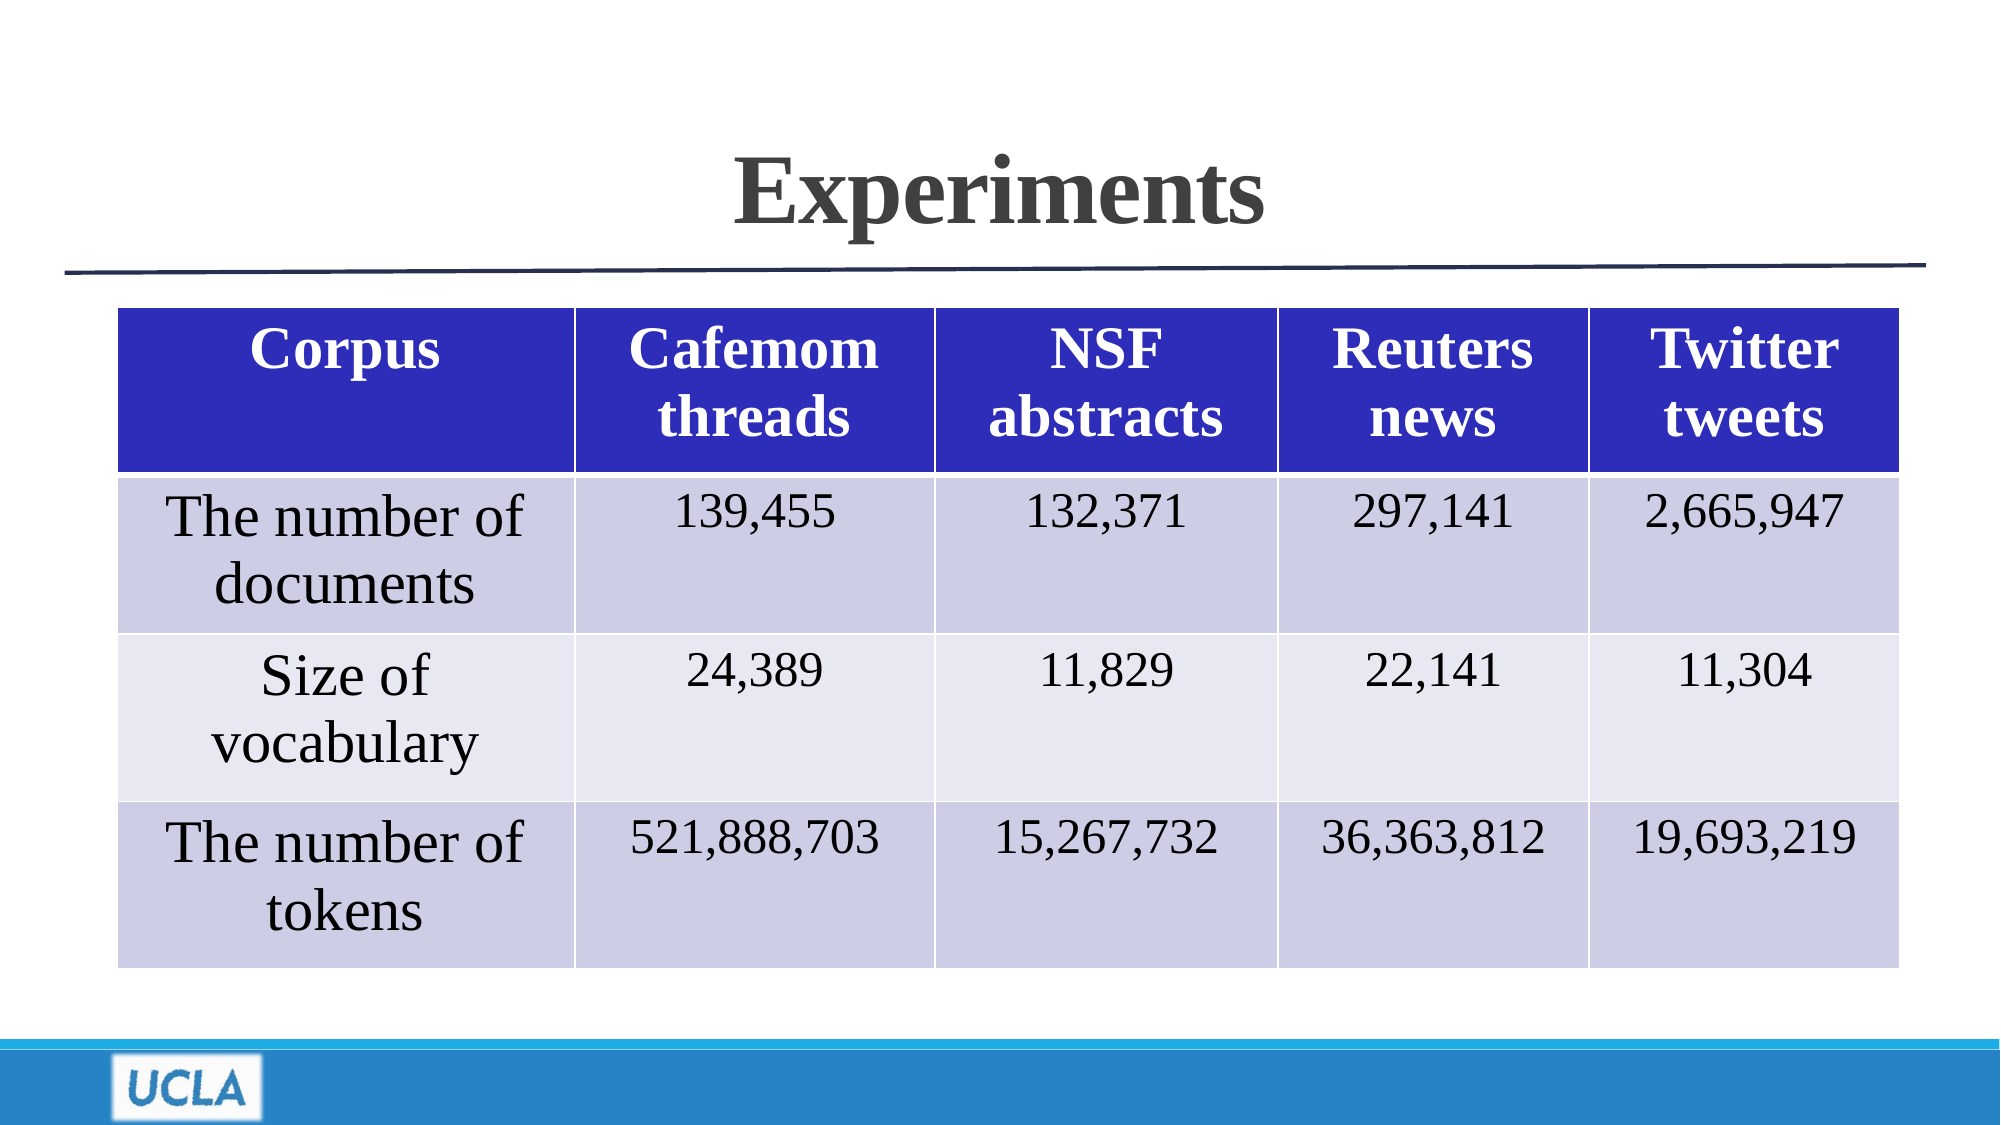

# Experiments
| Corpus | Cafemom threads | NSF abstracts | Reuters news | Twitter tweets |
| --- | --- | --- | --- | --- |
| The number of documents | 139,455 | 132,371 | 297,141 | 2,665,947 |
| Size of vocabulary | 24,389 | 11,829 | 22,141 | 11,304 |
| The number of tokens | 521,888,703 | 15,267,732 | 36,363,812 | 19,693,219 |